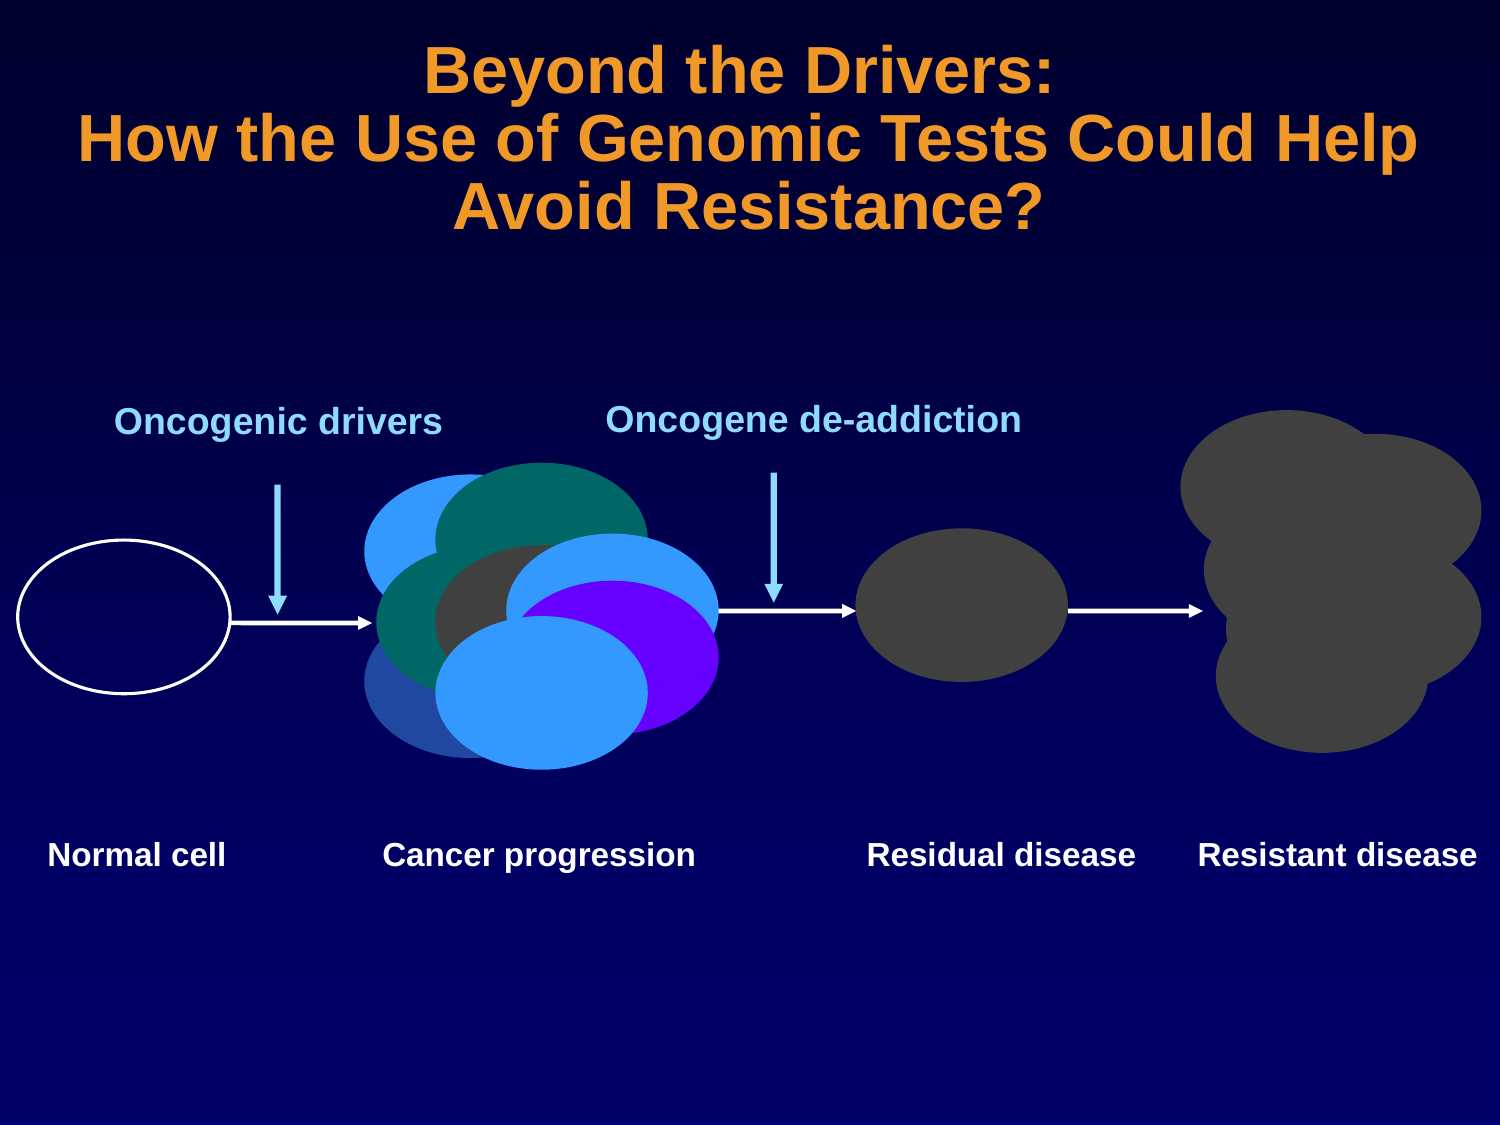

Beyond the Drivers:
How the Use of Genomic Tests Could Help Avoid Resistance?
Oncogene de-addiction
Oncogenic drivers

Normal cell
Cancer progression
Residual disease
Resistant disease